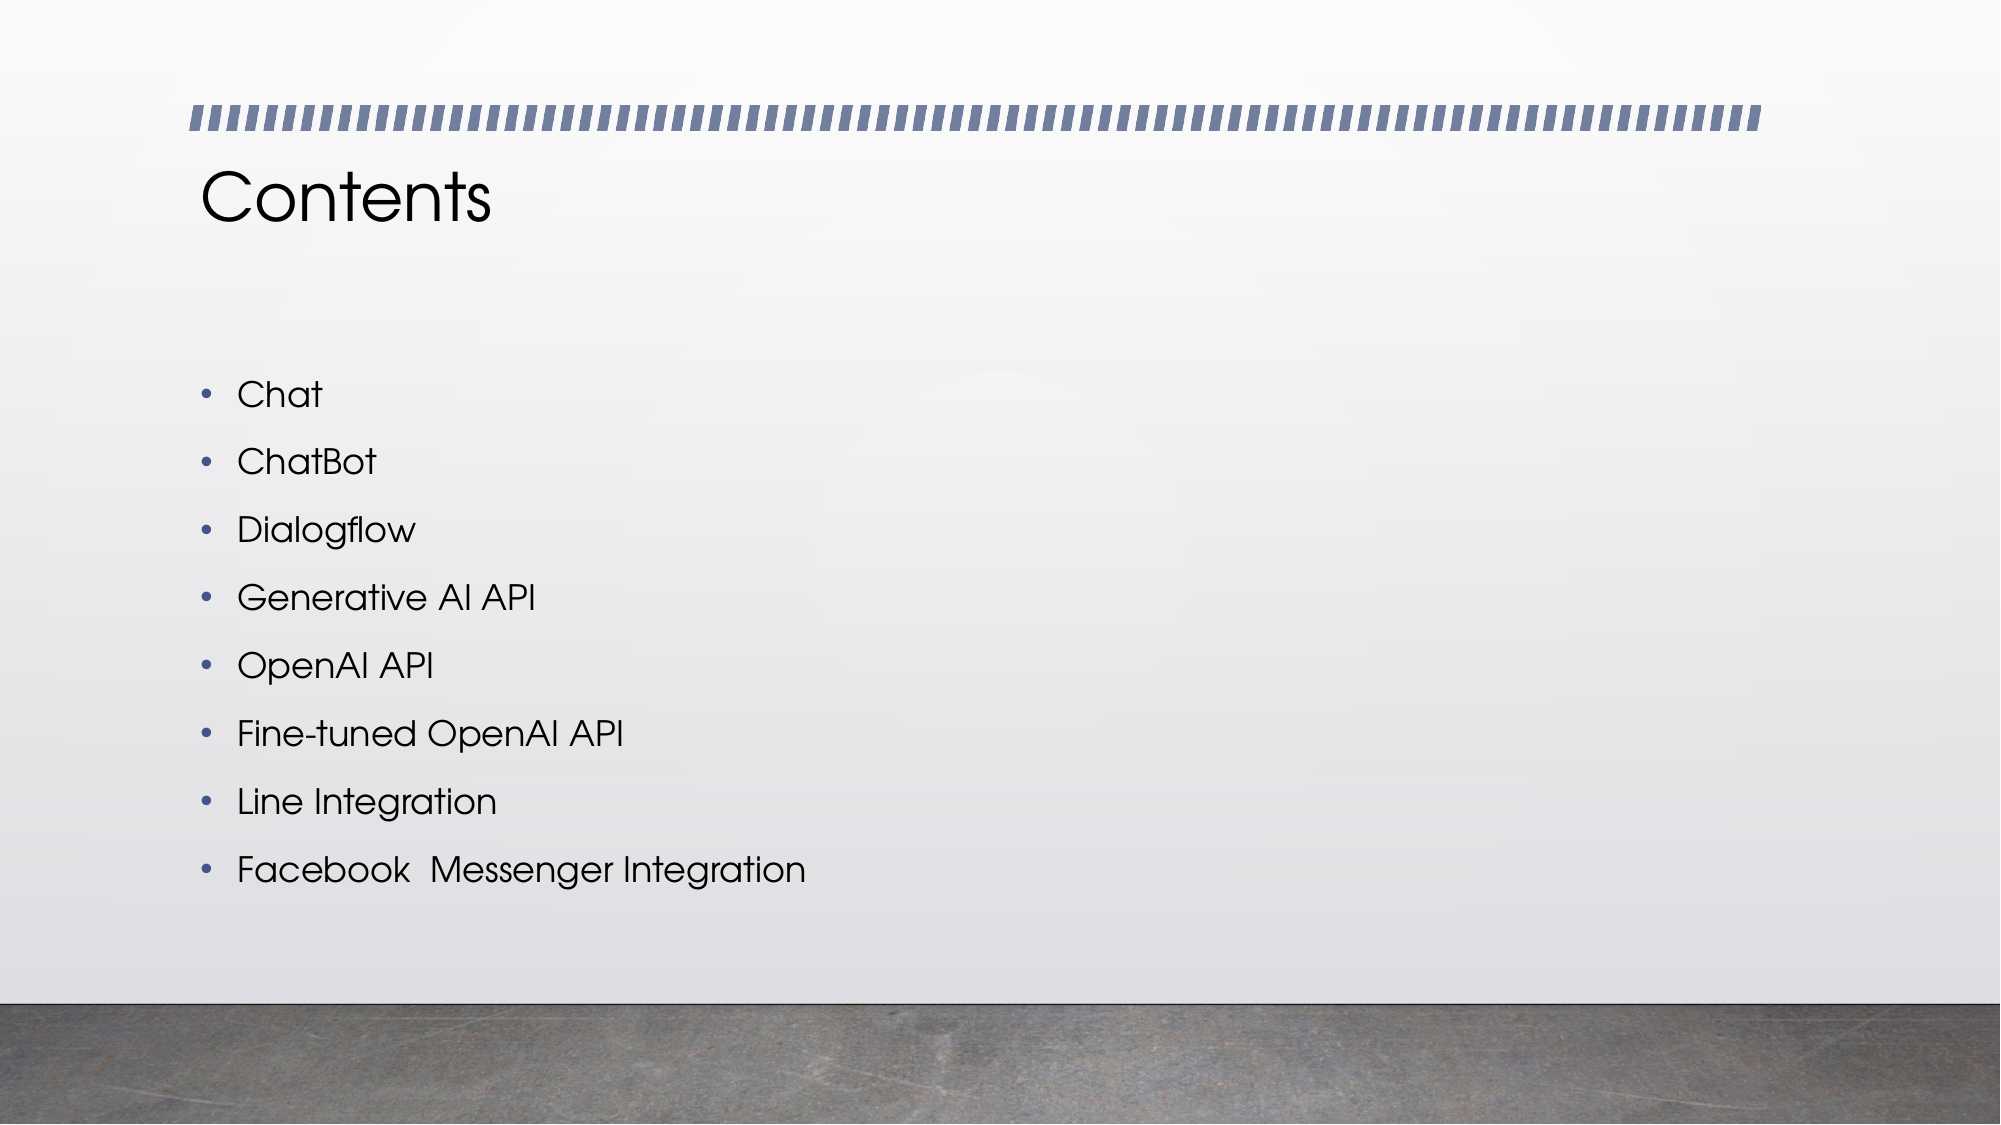

# Contents
Chat
ChatBot
Dialogflow
Generative AI API
OpenAI API
Fine-tuned OpenAI API
Line Integration
Facebook  Messenger Integration